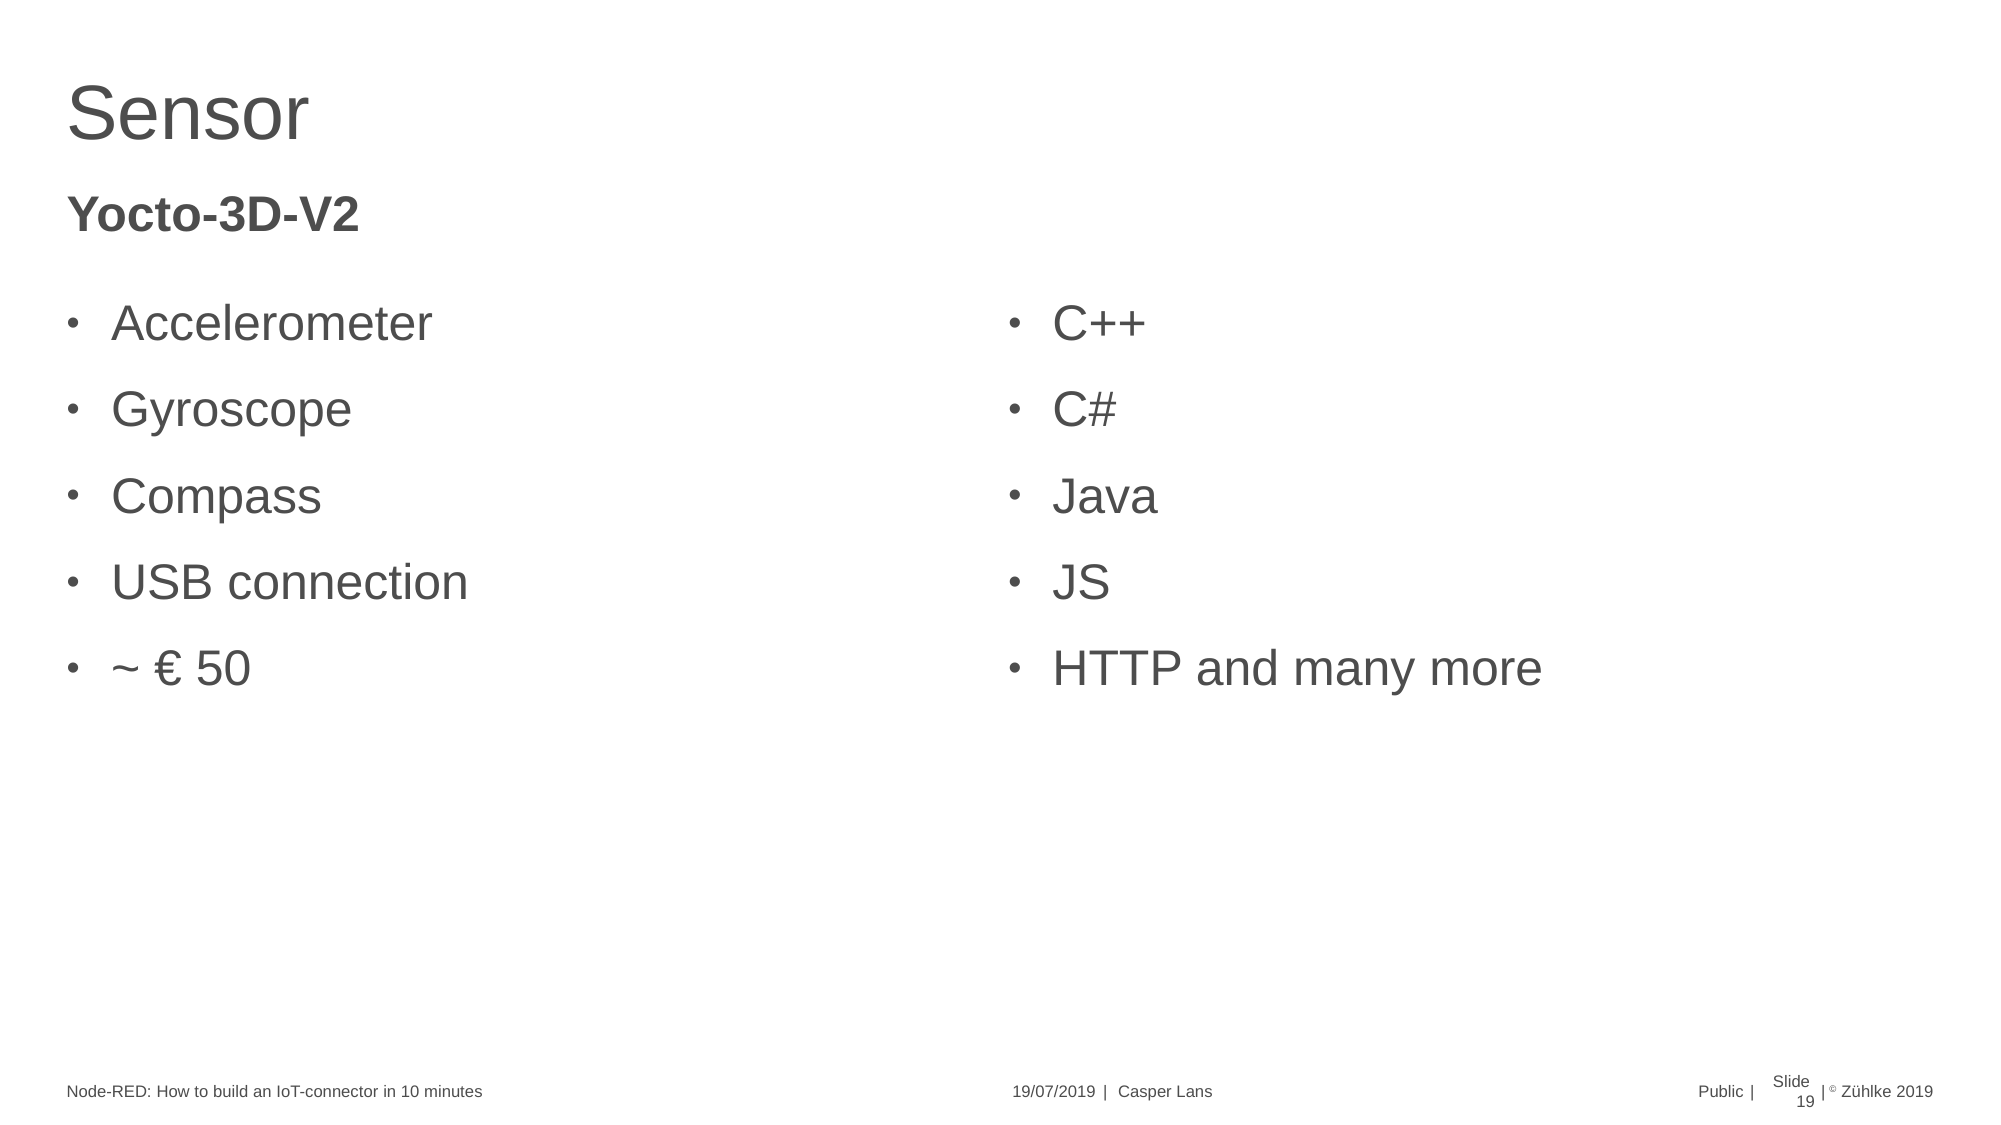

# Sensor
Yocto-3D-V2
Accelerometer
Gyroscope
Compass
USB connection
~ € 50

C++
C#
Java
JS
HTTP and many more